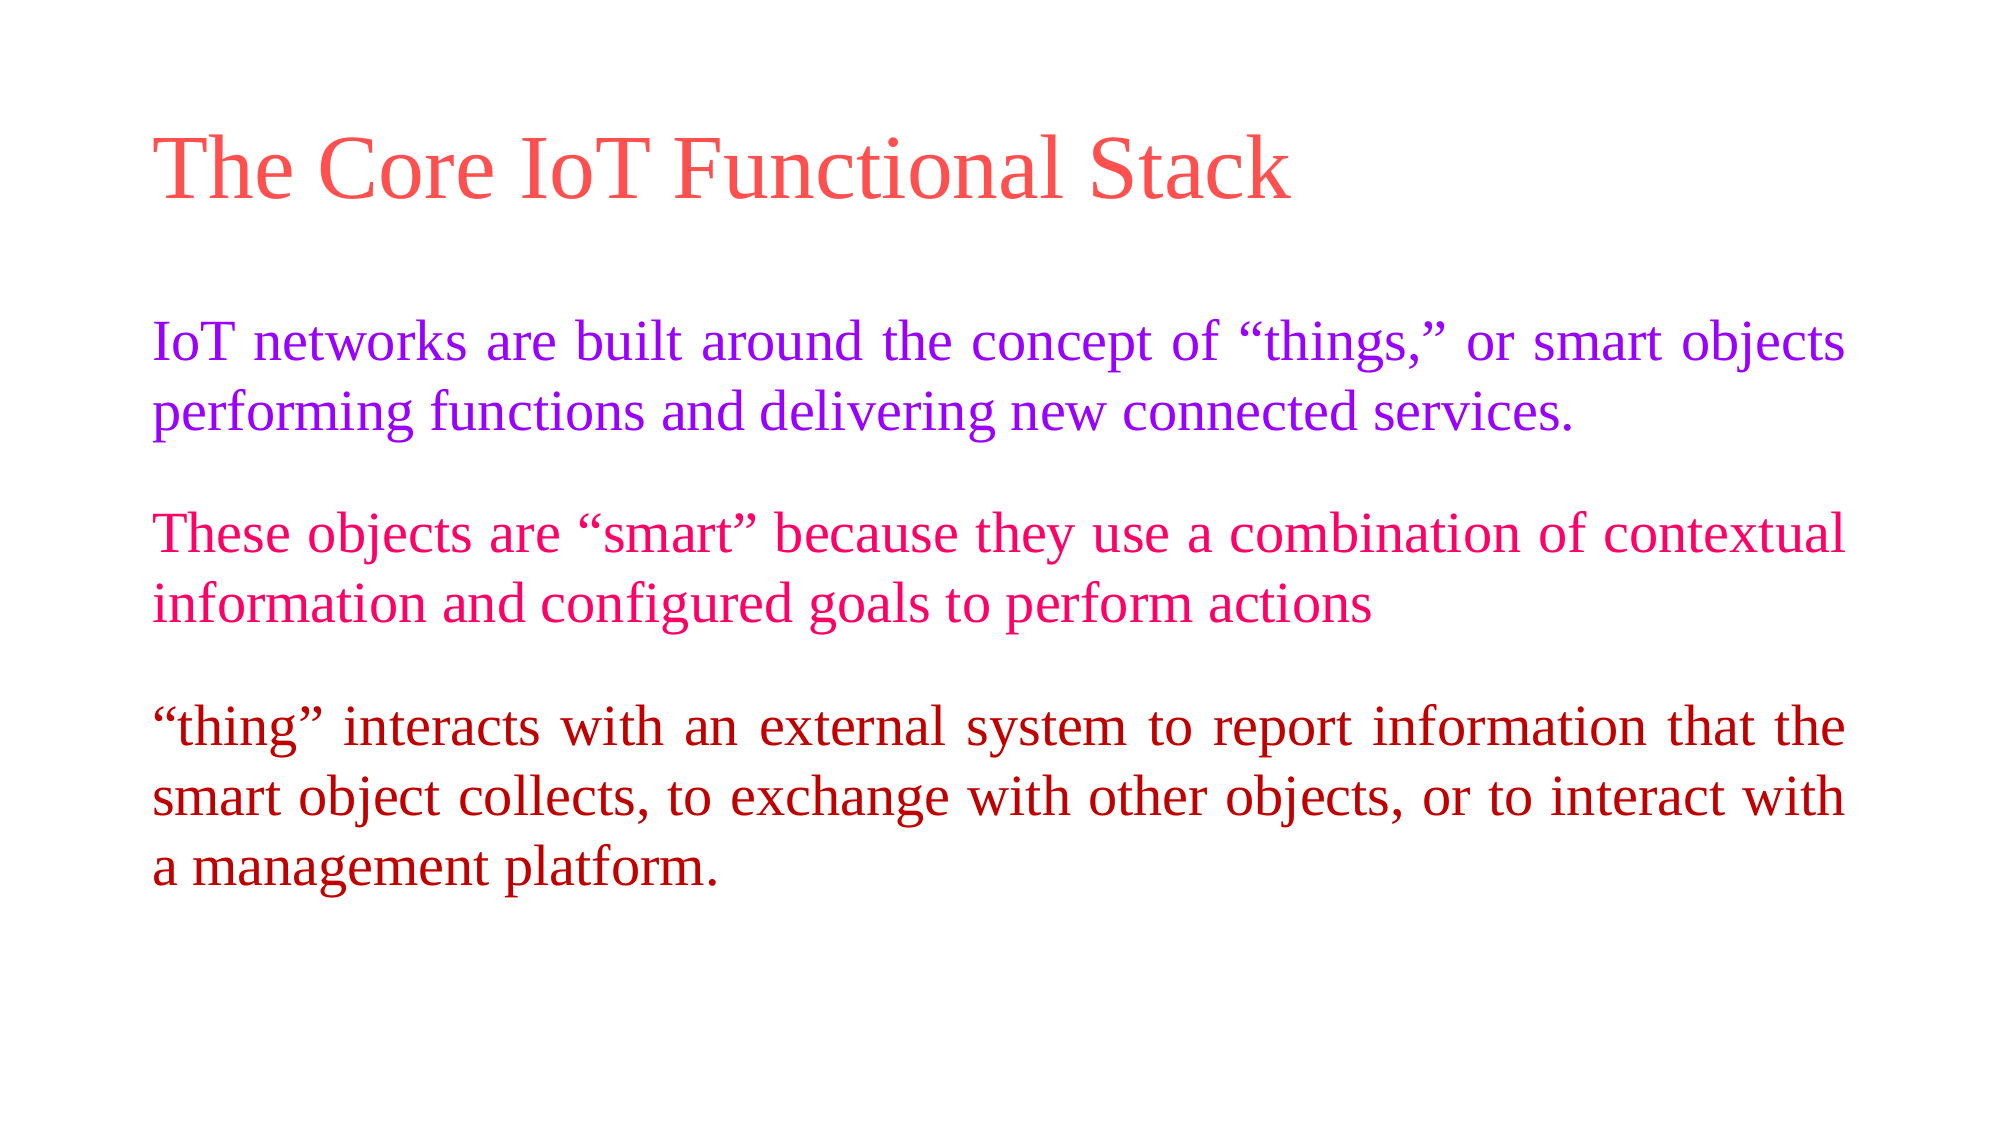

# The Core IoT Functional Stack
IoT networks are built around the concept of “things,” or smart objects performing functions and delivering new connected services.
These objects are “smart” because they use a combination of contextual information and configured goals to perform actions
“thing” interacts with an external system to report information that the smart object collects, to exchange with other objects, or to interact with a management platform.